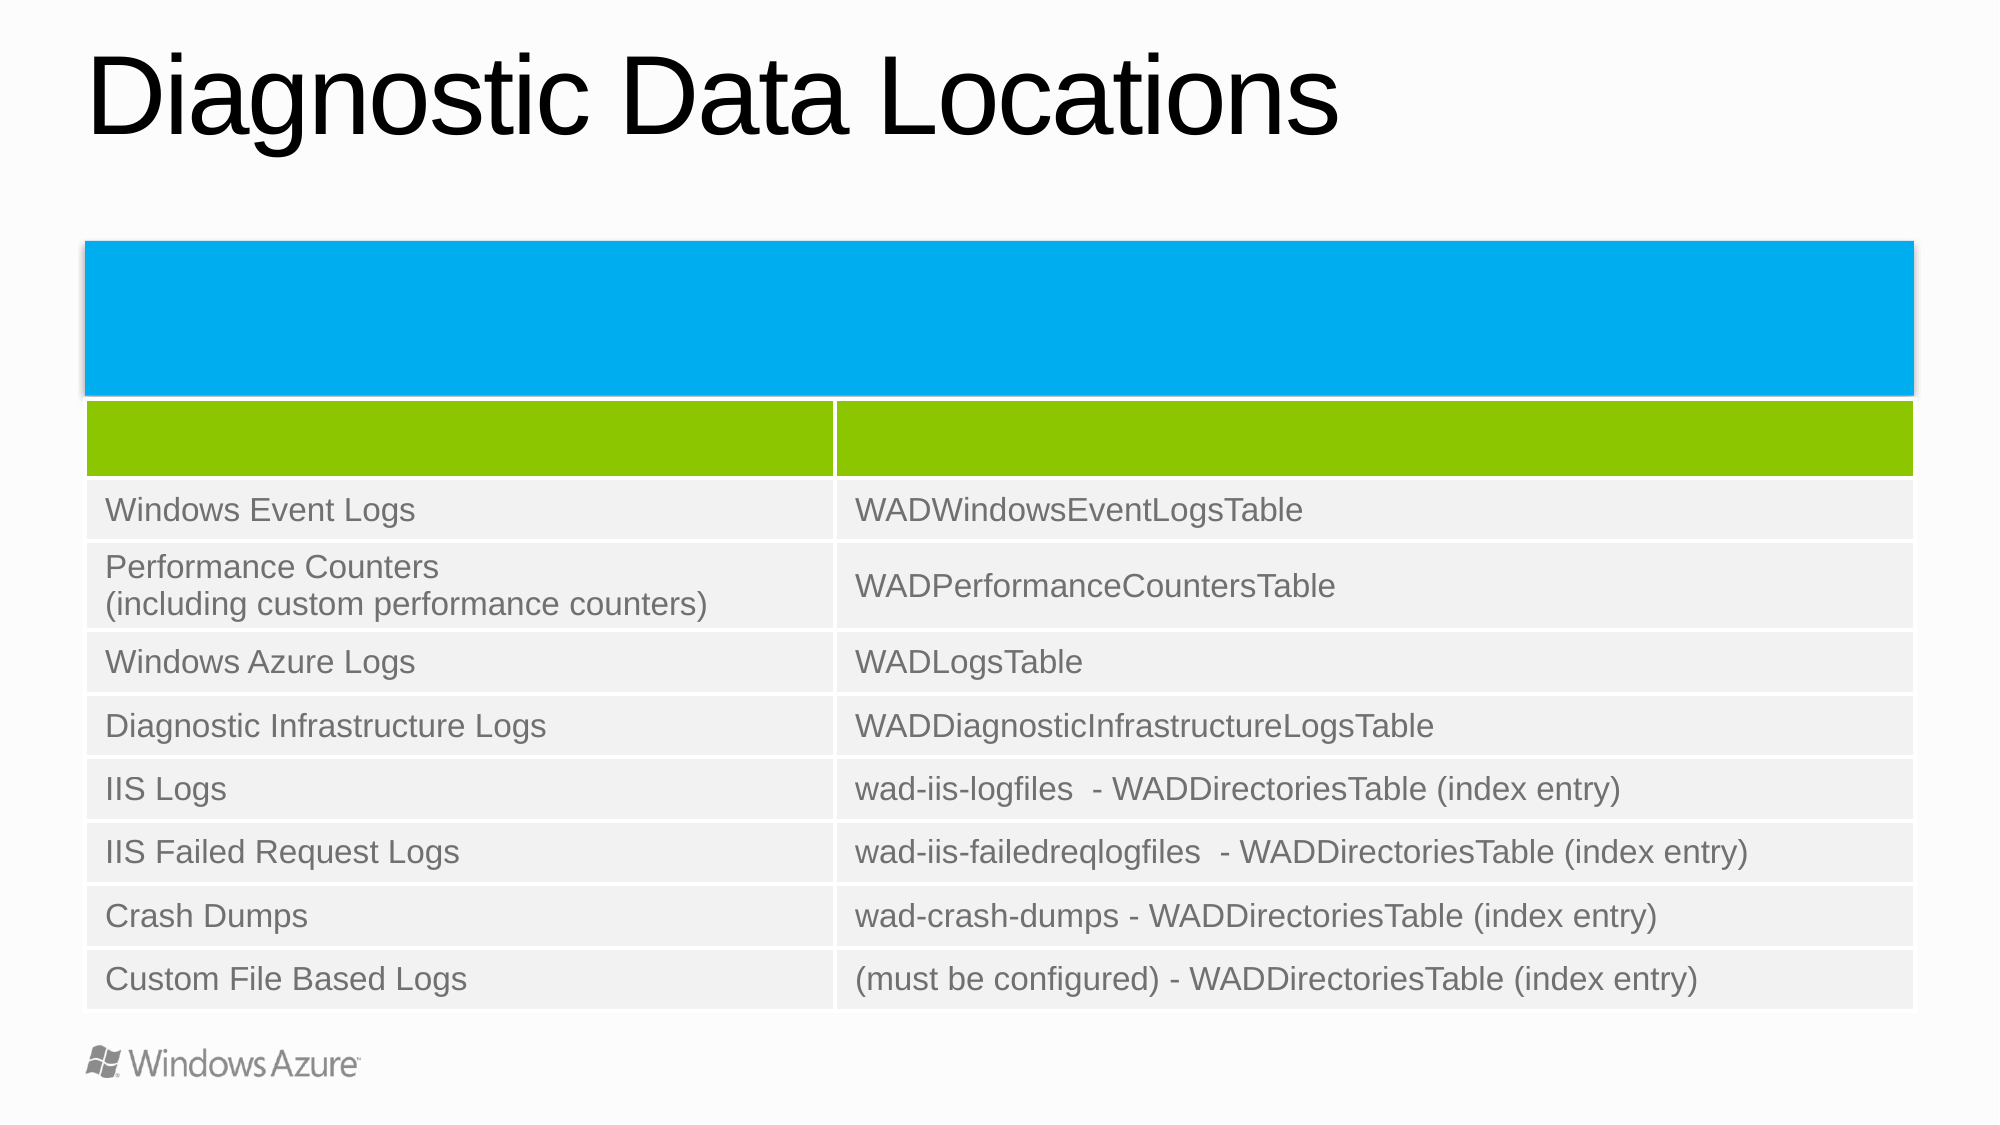

# Diagnostic Data Locations
WAD-Control-Container
Contains XML Configuration for each Role  Instance in the Service
| Diagnostic Data | Location in Storage |
| --- | --- |
| Windows Event Logs | WADWindowsEventLogsTable |
| Performance Counters (including custom performance counters) | WADPerformanceCountersTable |
| Windows Azure Logs | WADLogsTable |
| Diagnostic Infrastructure Logs | WADDiagnosticInfrastructureLogsTable |
| IIS Logs | wad-iis-logfiles - WADDirectoriesTable (index entry) |
| IIS Failed Request Logs | wad-iis-failedreqlogfiles - WADDirectoriesTable (index entry) |
| Crash Dumps | wad-crash-dumps - WADDirectoriesTable (index entry) |
| Custom File Based Logs | (must be configured) - WADDirectoriesTable (index entry) |